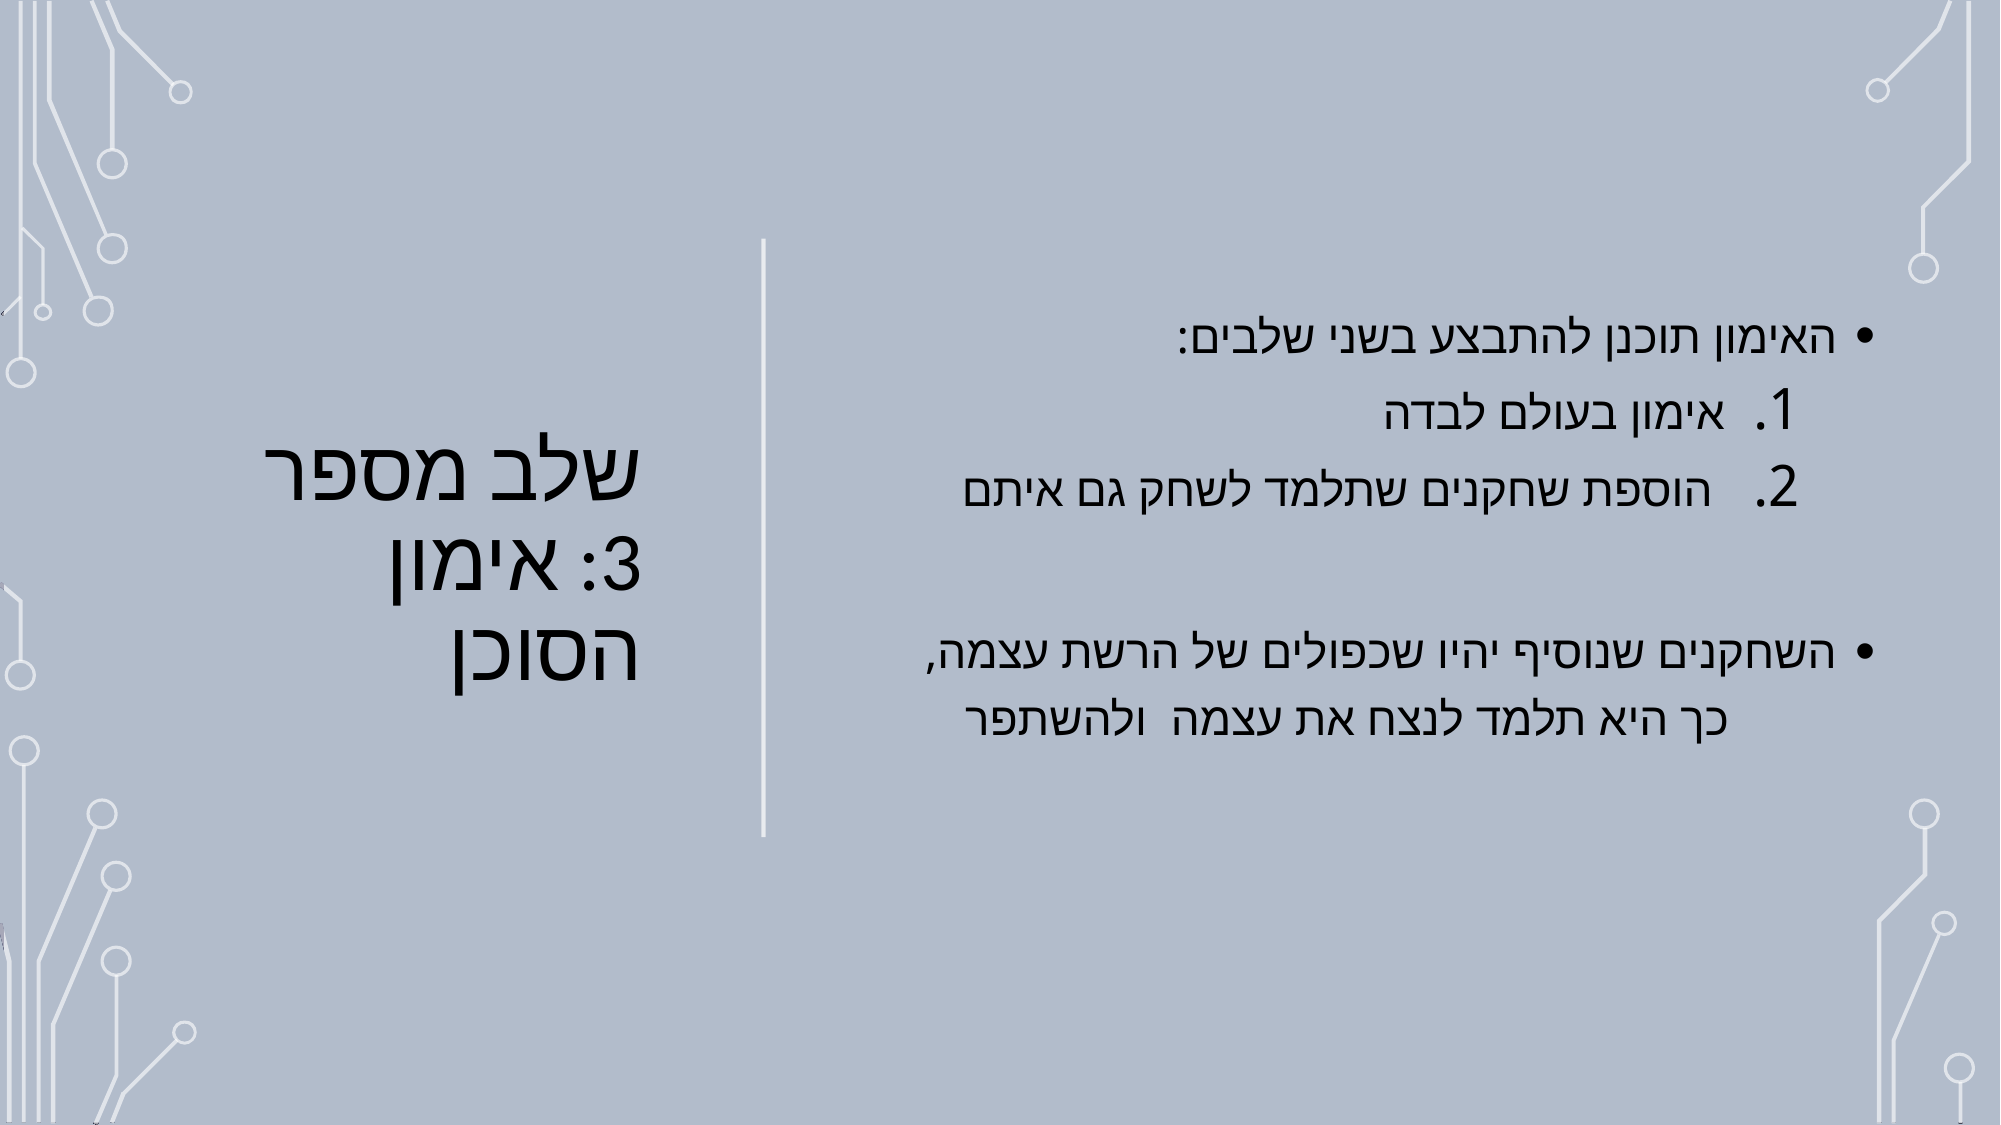

# שלב מספר 3: אימון הסוכן
האימון תוכנן להתבצע בשני שלבים:
אימון בעולם לבדה
 הוספת שחקנים שתלמד לשחק גם איתם

השחקנים שנוסיף יהיו שכפולים של הרשת עצמה,                  כך היא תלמד לנצח את עצמה  ולהשתפר

31